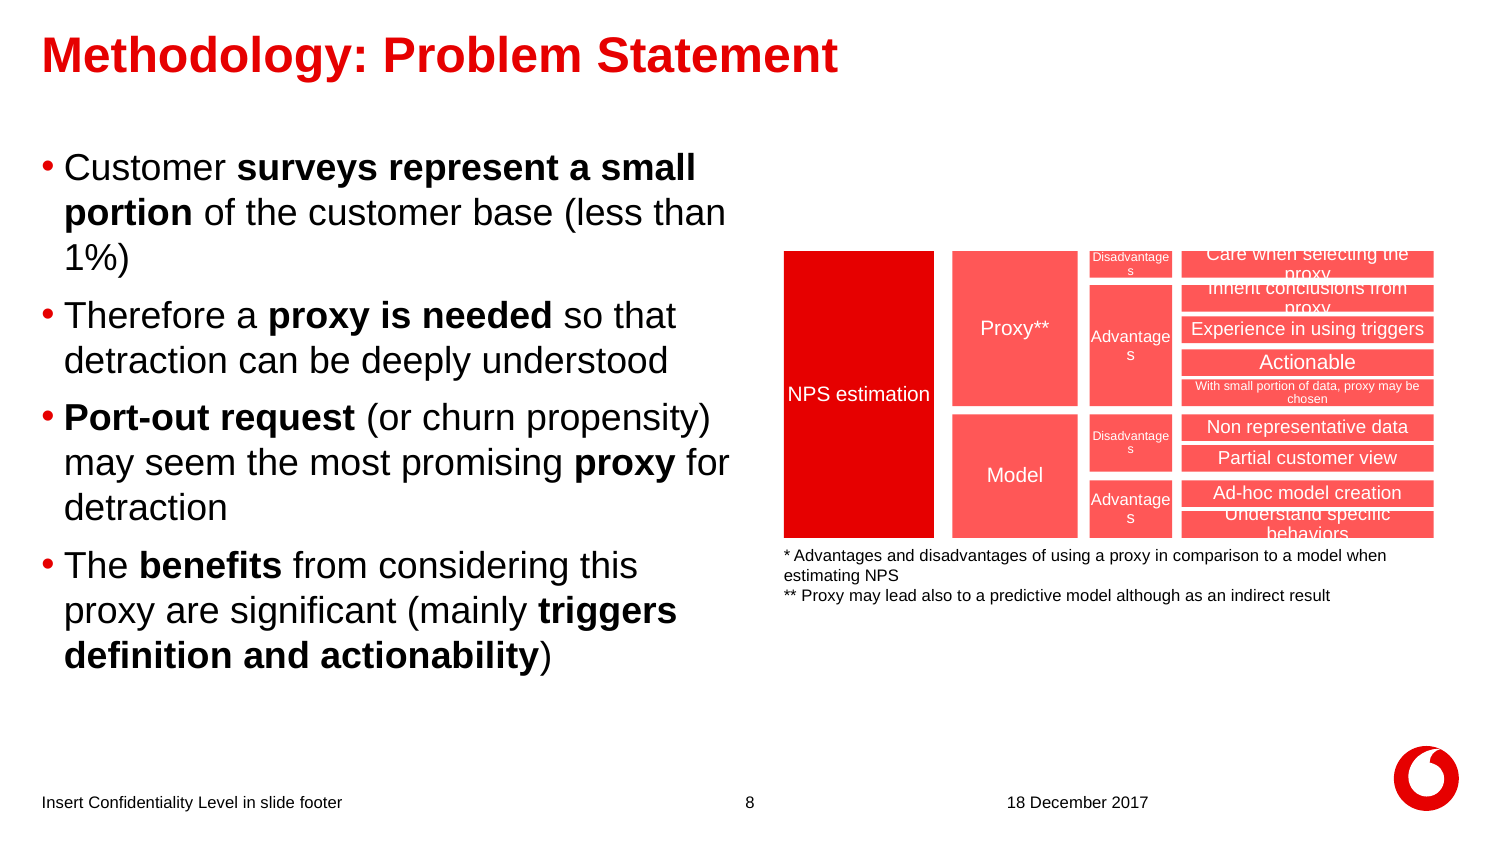

# Methodology: Problem Statement
Customer surveys represent a small portion of the customer base (less than 1%)
Therefore a proxy is needed so that detraction can be deeply understood
Port-out request (or churn propensity) may seem the most promising proxy for detraction
The benefits from considering this proxy are significant (mainly triggers definition and actionability)

Proxy**
NPS estimation
Disadvantages
Care when selecting the proxy
Advantages
Inherit conclusions from proxy
Experience in using triggers
Actionable
With small portion of data, proxy may be chosen
Model
Disadvantages
Non representative data
Partial customer view
Ad-hoc model creation
Advantages
Understand specific behaviors
* Advantages and disadvantages of using a proxy in comparison to a model when estimating NPS
** Proxy may lead also to a predictive model although as an indirect result
Insert Confidentiality Level in slide footer
18 December 2017
8